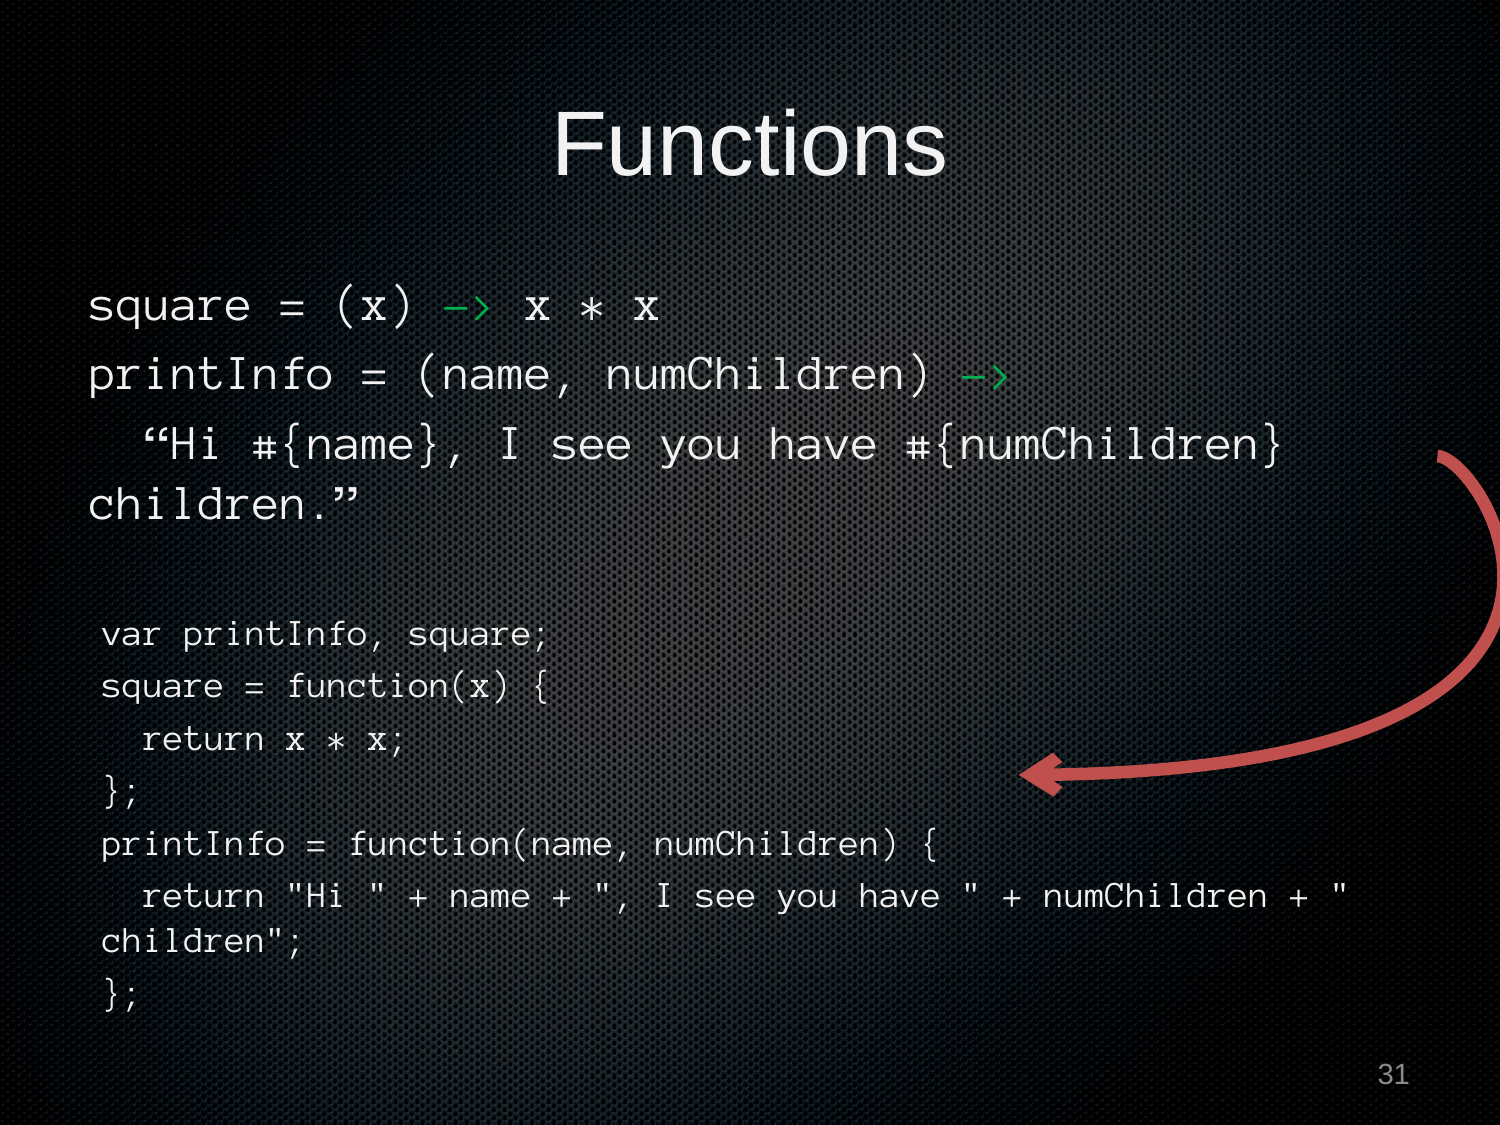

# Functions
square = (x) -> x * x
printInfo = (name, numChildren) ->
  “Hi #{name}, I see you have #{numChildren} children.”
var printInfo, square;
square = function(x) {
  return x * x;
};
printInfo = function(name, numChildren) {
  return "Hi " + name + ", I see you have " + numChildren + " children";
};
31